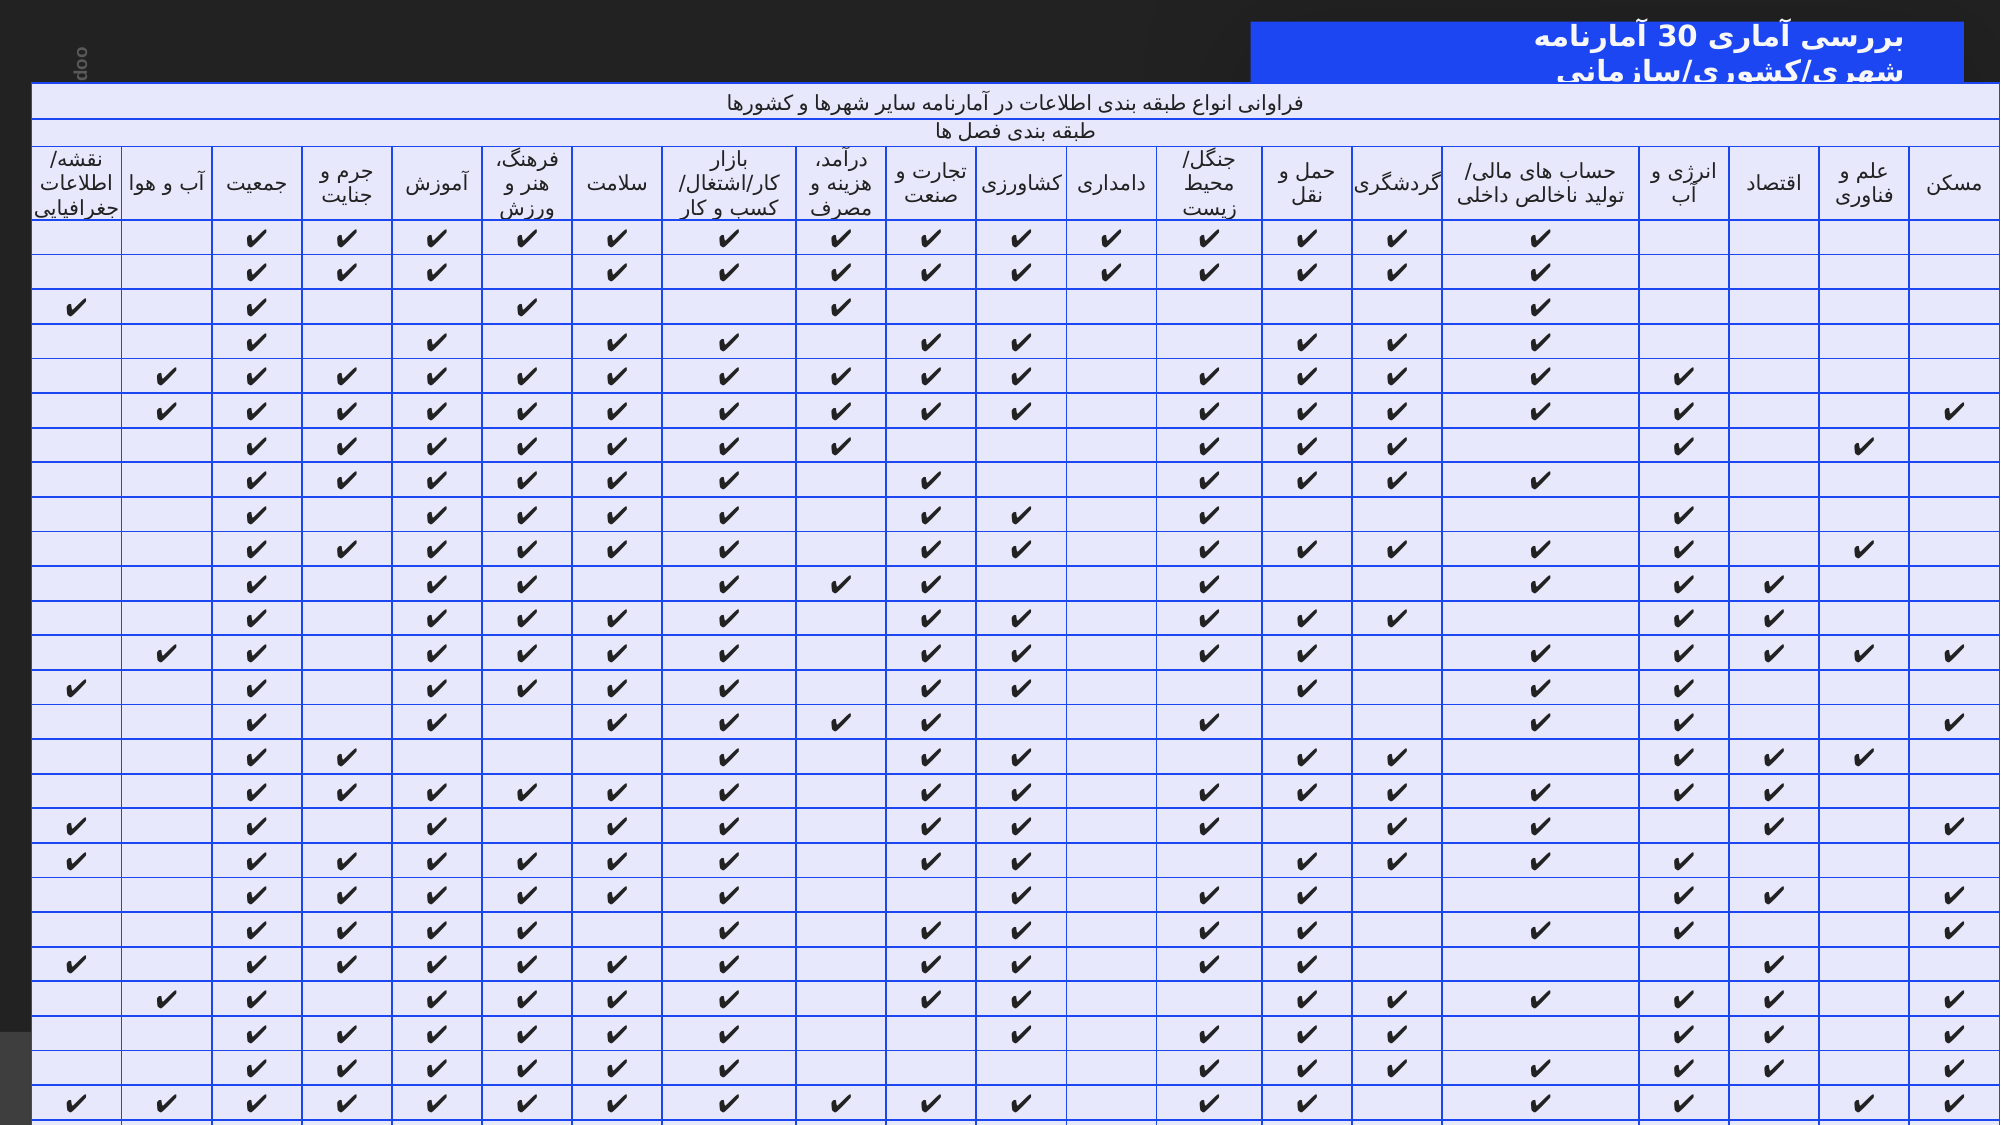

بررسی آماری 30 آمارنامه شهری/کشوری/سازمانی
| فراوانی انواع طبقه بندی اطلاعات در آمارنامه سایر شهرها و کشورها |  |  |  |  |  |  |  |  |  |  |  |  |  |  |  |  |  |  |  |
| --- | --- | --- | --- | --- | --- | --- | --- | --- | --- | --- | --- | --- | --- | --- | --- | --- | --- | --- | --- |
| طبقه بندی فصل ها |  |  |  |  |  |  |  |  |  |  |  |  |  |  |  |  |  |  |  |
| نقشه/ اطلاعات جغرافیایی | آب و هوا | جمعیت | جرم و جنایت | آموزش | فرهنگ، هنر و ورزش | سلامت | بازار کار/اشتغال/ کسب و کار | درآمد، هزینه و مصرف | تجارت و صنعت | کشاورزی | دامداری | جنگل/ محیط زیست | حمل و نقل | گردشگری | حساب های مالی/ تولید ناخالص داخلی | انرژی و آب | اقتصاد | علم و فناوری | مسکن |
|  |  | ✔ | ✔ | ✔ | ✔ | ✔ | ✔ | ✔ | ✔ | ✔ | ✔ | ✔ | ✔ | ✔ | ✔ |  |  |  |  |
|  |  | ✔ | ✔ | ✔ |  | ✔ | ✔ | ✔ | ✔ | ✔ | ✔ | ✔ | ✔ | ✔ | ✔ |  |  |  |  |
| ✔ |  | ✔ |  |  | ✔ |  |  | ✔ |  |  |  |  |  |  | ✔ |  |  |  |  |
|  |  | ✔ |  | ✔ |  | ✔ | ✔ |  | ✔ | ✔ |  |  | ✔ | ✔ | ✔ |  |  |  |  |
|  | ✔ | ✔ | ✔ | ✔ | ✔ | ✔ | ✔ | ✔ | ✔ | ✔ |  | ✔ | ✔ | ✔ | ✔ | ✔ |  |  |  |
|  | ✔ | ✔ | ✔ | ✔ | ✔ | ✔ | ✔ | ✔ | ✔ | ✔ |  | ✔ | ✔ | ✔ | ✔ | ✔ |  |  | ✔ |
|  |  | ✔ | ✔ | ✔ | ✔ | ✔ | ✔ | ✔ |  |  |  | ✔ | ✔ | ✔ |  | ✔ |  | ✔ |  |
|  |  | ✔ | ✔ | ✔ | ✔ | ✔ | ✔ |  | ✔ |  |  | ✔ | ✔ | ✔ | ✔ |  |  |  |  |
|  |  | ✔ |  | ✔ | ✔ | ✔ | ✔ |  | ✔ | ✔ |  | ✔ |  |  |  | ✔ |  |  |  |
|  |  | ✔ | ✔ | ✔ | ✔ | ✔ | ✔ |  | ✔ | ✔ |  | ✔ | ✔ | ✔ | ✔ | ✔ |  | ✔ |  |
|  |  | ✔ |  | ✔ | ✔ |  | ✔ | ✔ | ✔ |  |  | ✔ |  |  | ✔ | ✔ | ✔ |  |  |
|  |  | ✔ |  | ✔ | ✔ | ✔ | ✔ |  | ✔ | ✔ |  | ✔ | ✔ | ✔ |  | ✔ | ✔ |  |  |
|  | ✔ | ✔ |  | ✔ | ✔ | ✔ | ✔ |  | ✔ | ✔ |  | ✔ | ✔ |  | ✔ | ✔ | ✔ | ✔ | ✔ |
| ✔ |  | ✔ |  | ✔ | ✔ | ✔ | ✔ |  | ✔ | ✔ |  |  | ✔ |  | ✔ | ✔ |  |  |  |
|  |  | ✔ |  | ✔ |  | ✔ | ✔ | ✔ | ✔ |  |  | ✔ |  |  | ✔ | ✔ |  |  | ✔ |
|  |  | ✔ | ✔ |  |  |  | ✔ |  | ✔ | ✔ |  |  | ✔ | ✔ |  | ✔ | ✔ | ✔ |  |
|  |  | ✔ | ✔ | ✔ | ✔ | ✔ | ✔ |  | ✔ | ✔ |  | ✔ | ✔ | ✔ | ✔ | ✔ | ✔ |  |  |
| ✔ |  | ✔ |  | ✔ |  | ✔ | ✔ |  | ✔ | ✔ |  | ✔ |  | ✔ | ✔ |  | ✔ |  | ✔ |
| ✔ |  | ✔ | ✔ | ✔ | ✔ | ✔ | ✔ |  | ✔ | ✔ |  |  | ✔ | ✔ | ✔ | ✔ |  |  |  |
|  |  | ✔ | ✔ | ✔ | ✔ | ✔ | ✔ |  |  | ✔ |  | ✔ | ✔ |  |  | ✔ | ✔ |  | ✔ |
|  |  | ✔ | ✔ | ✔ | ✔ |  | ✔ |  | ✔ | ✔ |  | ✔ | ✔ |  | ✔ | ✔ |  |  | ✔ |
| ✔ |  | ✔ | ✔ | ✔ | ✔ | ✔ | ✔ |  | ✔ | ✔ |  | ✔ | ✔ |  |  |  | ✔ |  |  |
|  | ✔ | ✔ |  | ✔ | ✔ | ✔ | ✔ |  | ✔ | ✔ |  |  | ✔ | ✔ | ✔ | ✔ | ✔ |  | ✔ |
|  |  | ✔ | ✔ | ✔ | ✔ | ✔ | ✔ |  |  | ✔ |  | ✔ | ✔ | ✔ |  | ✔ | ✔ |  | ✔ |
|  |  | ✔ | ✔ | ✔ | ✔ | ✔ | ✔ |  |  |  |  | ✔ | ✔ | ✔ | ✔ | ✔ | ✔ |  | ✔ |
| ✔ | ✔ | ✔ | ✔ | ✔ | ✔ | ✔ | ✔ | ✔ | ✔ | ✔ |  | ✔ | ✔ |  | ✔ | ✔ |  | ✔ | ✔ |
| ✔ | ✔ | ✔ | ✔ | ✔ | ✔ | ✔ |  |  | ✔ | ✔ |  | ✔ | ✔ | ✔ | ✔ | ✔ | ✔ | ✔ | ✔ |
|  |  | ✔ | ✔ | ✔ | ✔ | ✔ | ✔ |  | ✔ | ✔ |  | ✔ | ✔ | ✔ | ✔ | ✔ |  | ✔ | ✔ |
|  |  | ✔ | ✔ | ✔ | ✔ |  | ✔ |  | ✔ |  |  | ✔ | ✔ | ✔ | ✔ | ✔ |  |  | ✔ |
|  | ✔ | ✔ | ✔ | ✔ | ✔ |  | ✔ | ✔ | ✔ |  |  | ✔ | ✔ | ✔ | ✔ | ✔ |  |  | ✔ |
| 7 | 7 | 30 | 20 | 28 | 25 | 24 | 28 | 10 | 25 | 22 | 2 | 24 | 25 | 20 | 23 | 23 | 12 | 7 | 14 |
| نمودار | روند | جدول مقایسه سالانه | گزارش تحلیلی | نقشه | اینفرگرافیک | مقایسه با سایر کشورها/ شهرها | دوزبانی |
| --- | --- | --- | --- | --- | --- | --- | --- |
| ✔ | ✔ | ✔ | ✔ | ✔ |  |  |  |
| ✔ | ✔ | ✔ | ✔ |  |  |  |  |
|  |  |  |  | ✔ | ✔ |  |  |
| ✔ | ✔ | ✔ |  |  |  | ✔ |  |
| ✔ | ✔ |  | ✔ | ✔ |  |  |  |
| ✔ | ✔ |  |  |  | ✔ |  |  |
| ✔ |  |  |  | ✔ |  |  |  |
| ✔ |  | ✔ |  | ✔ |  |  | ✔ |
| ✔ | ✔ | ✔ | ✔ |  |  |  |  |
| ✔ | ✔ | ✔ |  | ✔ |  |  |  |
| ✔ | ✔ | ✔ | ✔ | ✔ |  |  |  |
| ✔ | ✔ | ✔ |  | ✔ |  |  | ✔ |
| ✔ | ✔ | ✔ | ✔ | ✔ |  |  |  |
| ✔ | ✔ | ✔ | ✔ | ✔ |  |  |  |
| ✔ | ✔ | ✔ |  | ✔ |  |  | ✔ |
| ✔ | ✔ | ✔ |  | ✔ |  |  | ✔ |
| ✔ |  | ✔ | ✔ | ✔ |  |  | ✔ |
| ✔ | ✔ | ✔ |  |  |  |  |  |
| ✔ | ✔ | ✔ |  |  |  |  | ✔ |
| ✔ | ✔ | ✔ | ✔ | ✔ | ✔ |  |  |
| ✔ | ✔ | ✔ | ✔ | ✔ | ✔ |  |  |
| ✔ | ✔ | ✔ | ✔ | ✔ |  |  |  |
| ✔ | ✔ | ✔ |  |  |  |  | ✔ |
| ✔ | ✔ | ✔ | ✔ |  |  |  |  |
| ✔ | ✔ | ✔ | ✔ | ✔ |  |  |  |
| ✔ | ✔ | ✔ | ✔ | ✔ |  |  | ✔ |
| ✔ | ✔ | ✔ | ✔ | ✔ |  |  |  |
| ✔ | ✔ | ✔ | ✔ | ✔ |  |  |  |
| ✔ | ✔ | ✔ | ✔ |  |  |  |  |
|  |  | ✔ | ✔ | ✔ |  |  | ✔ |
| 28 | 25 | 26 | 18 | 21 | 4 | 1 | 9 |
| ردیف | نام شهر یا کشور | فرمت آمارنامه | نام کتاب |
| --- | --- | --- | --- |
| 1 | آلبانی | کتاب | ALBANIA IN FIGURES |
| 2 |  | کتاب | STATISTICAL YEARBOOK |
| 3 | آرژانتین | کتاب | Anuario Estadístico de la República Argentina |
| 4 | سازمان آسئان | کتاب | ASEAN Statistical Yearbook |
| 5 | بلغارستان | کتاب | STATISTICAL REFERENCE BOOK |
| 6 |  | کتاب | STATISTICAL YEARBOOK 2017 |
| 7 | هلسینکی | کتاب | STATISTICAL YEARBOOK OF HELSINKI |
| 8 | ورشو | کتاب | Statistical Yearbook ofWarsaw |
| 9 | ابوظبی | کتاب | Statistical Yearbook of Abu Dhabi |
| 10 | لوگزامبورگ | کتاب | LUXEMBOURG IN FIGURES |
| 11 | دانمارک | کتاب | Statistical Yearbook |
| 12 | ایسلند | کتاب | Statistical Yearbook of Iceland |
| 13 | ژاپن | کتاب | STATISTICAL HANDBOOK OF JAPAN |
| 14 | کوزوو | کتاب | Kosovo in Figures |
| 15 | آمریکای لاتین | کتاب | Statistical Yearbook for Latin America and the Caribbean |
| 16 | لتونی | کتاب | STATISTICAL YEARBOOK OF LATVIA |
| 17 | مقدونیه | کتاب | Statistical Yearbook of the Republic of Macedonia |
| 18 | مالت | کتاب | Malta in Figures |
| 19 | مولداوی | کتاب | STATISTICAL YEARBOOK OF THE REPUBLIC OF MOLDOVA |
| 20 | هلند | کتاب | Trends in the Netherlands |
| 21 |  | کتاب | Statistical yearbook of the Netherlands |
| 22 | نروژ | کتاب | Statistical Yearbook of Norway |
| 23 | عمان | کتاب | Statistical Year Book |
| 24 | ژنو | کتاب | annuaire statistique du canton de genève |
| 25 | بروکسل | کتاب | INDICATEURS STATISTIQUES DE LA RÉGION DE BRUXELLES-CAPITALE |
| 26 | سوئد | کتاب | The Statistical Yearbook of Sweden |
| 27 | استرالیا | کتاب | YEAR BOOK AUSTRALIA |
| 28 | کانادا | کتاب | CANADA YEAR BOOK |
| 29 | مجارستان | کتاب | Statistical Yearbook of Hungary |
| 30 | کپنهاگ | کتاب | Statistical Yearbook of Copenhagen |